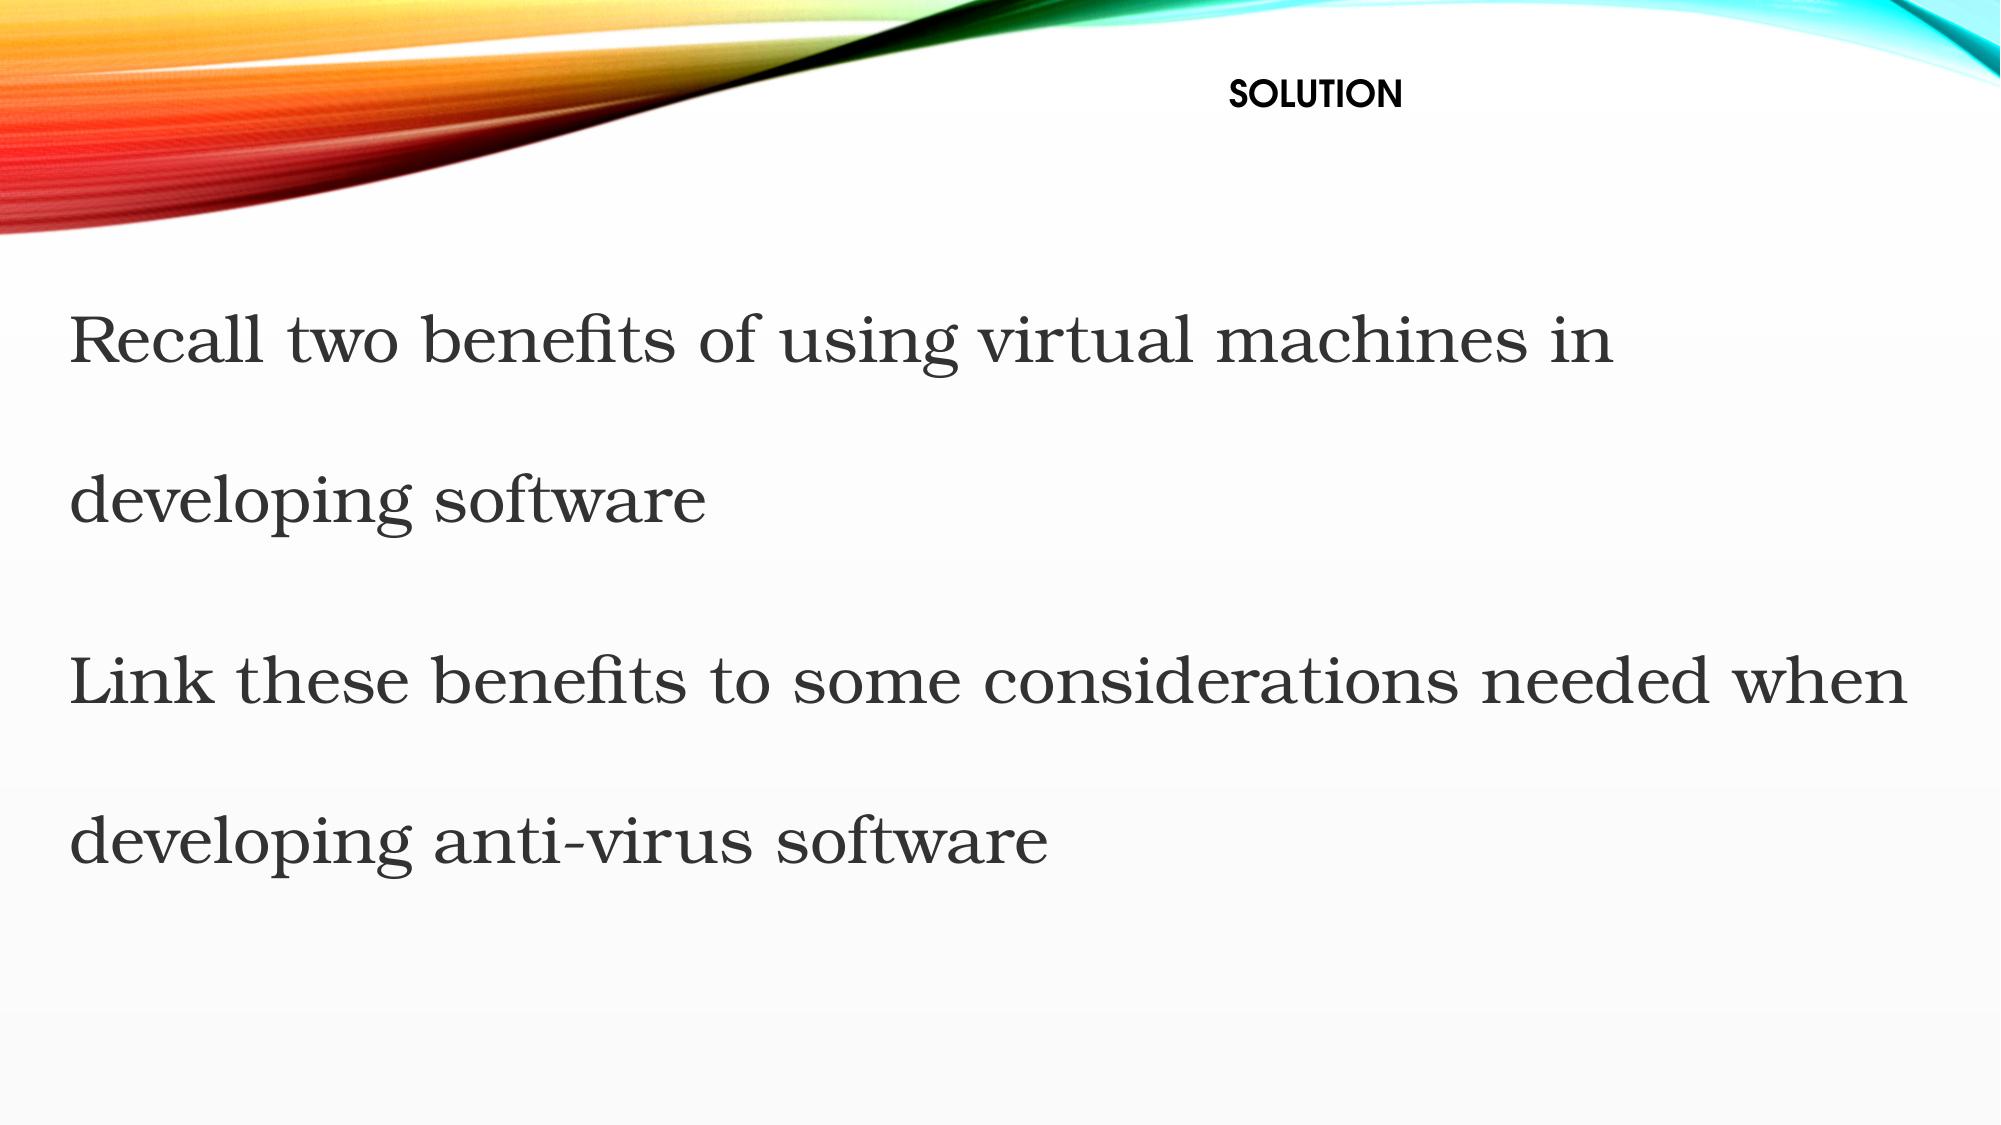

# solution
Recall two benefits of using virtual machines in developing software
Link these benefits to some considerations needed when developing anti-virus software